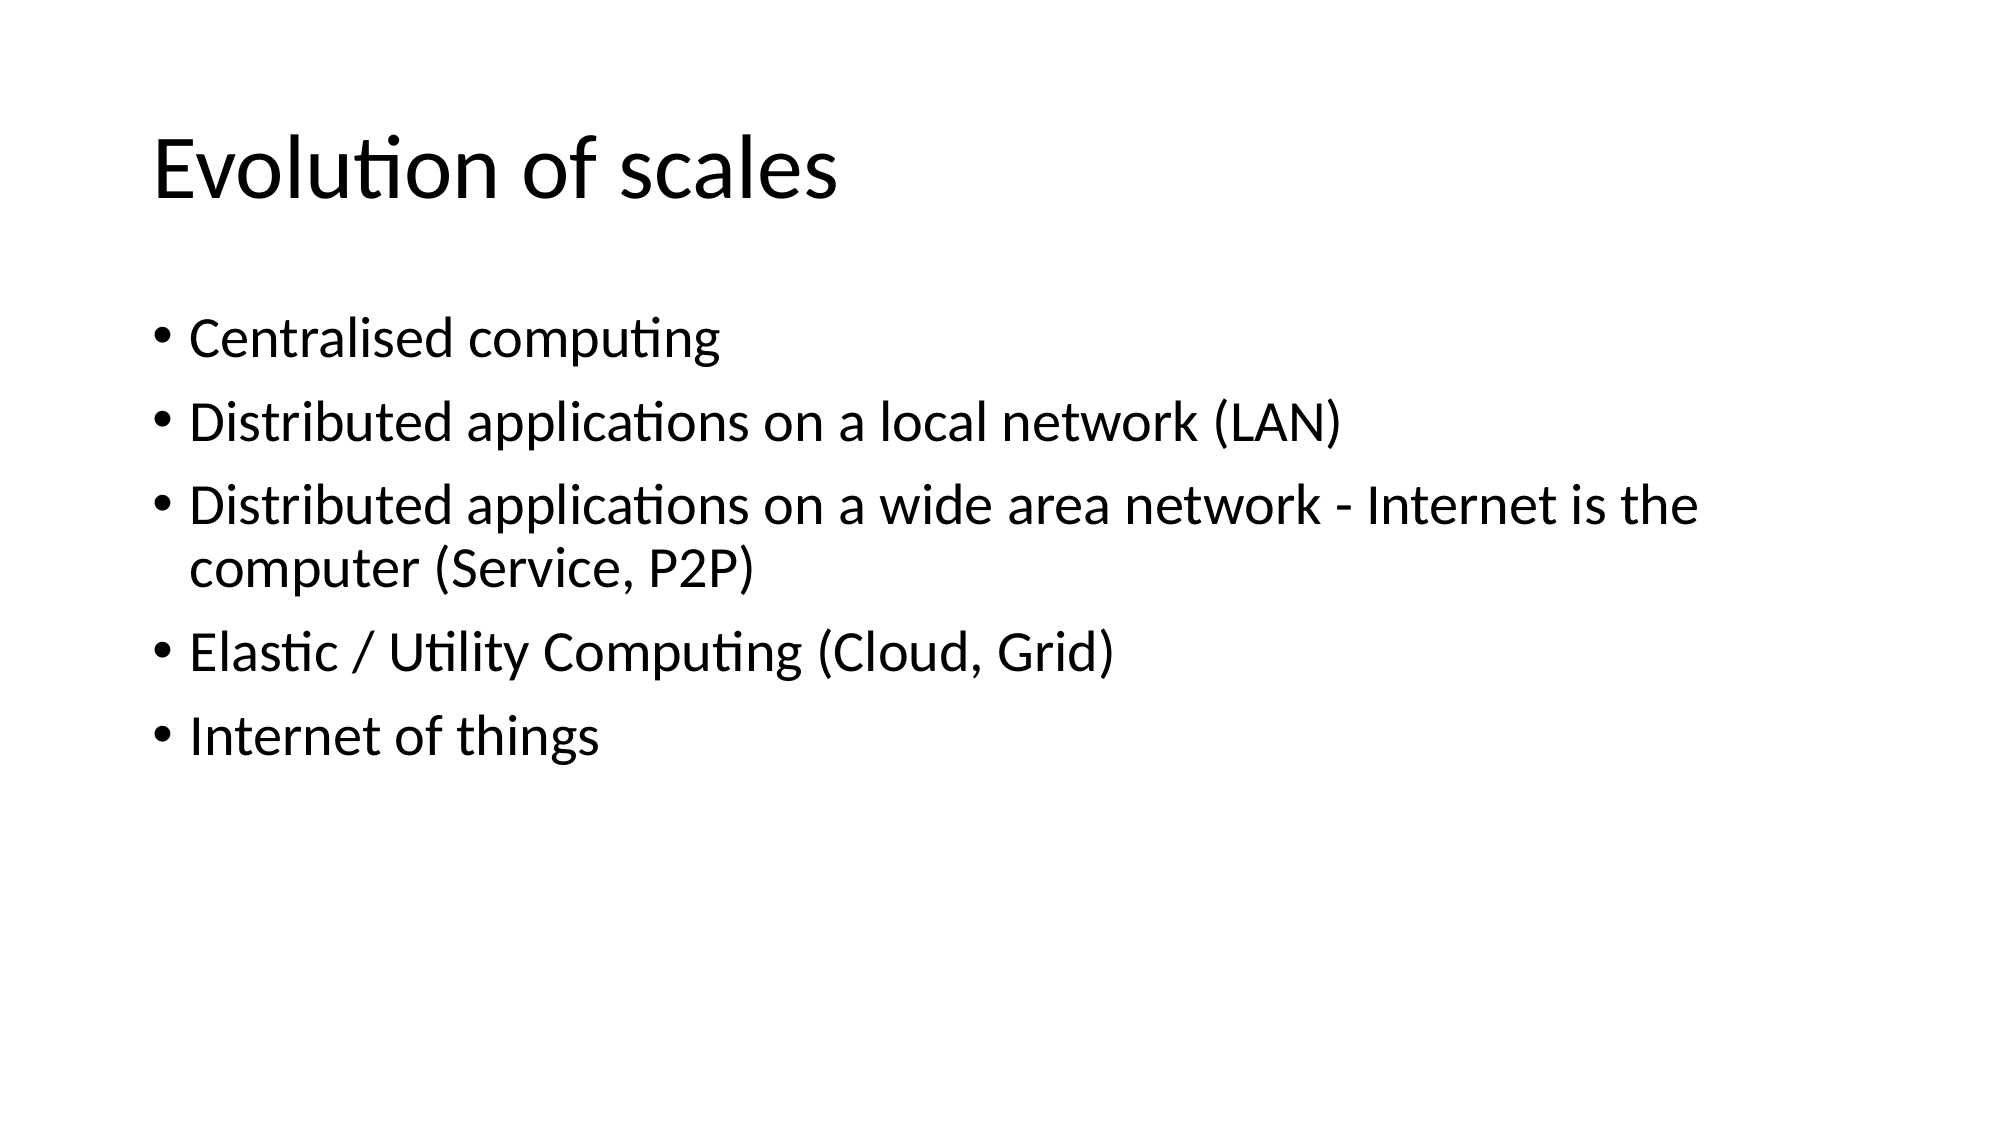

# Evolution of scales
Centralised computing
Distributed applications on a local network (LAN)
Distributed applications on a wide area network - Internet is the computer (Service, P2P)
Elastic / Utility Computing (Cloud, Grid)
Internet of things